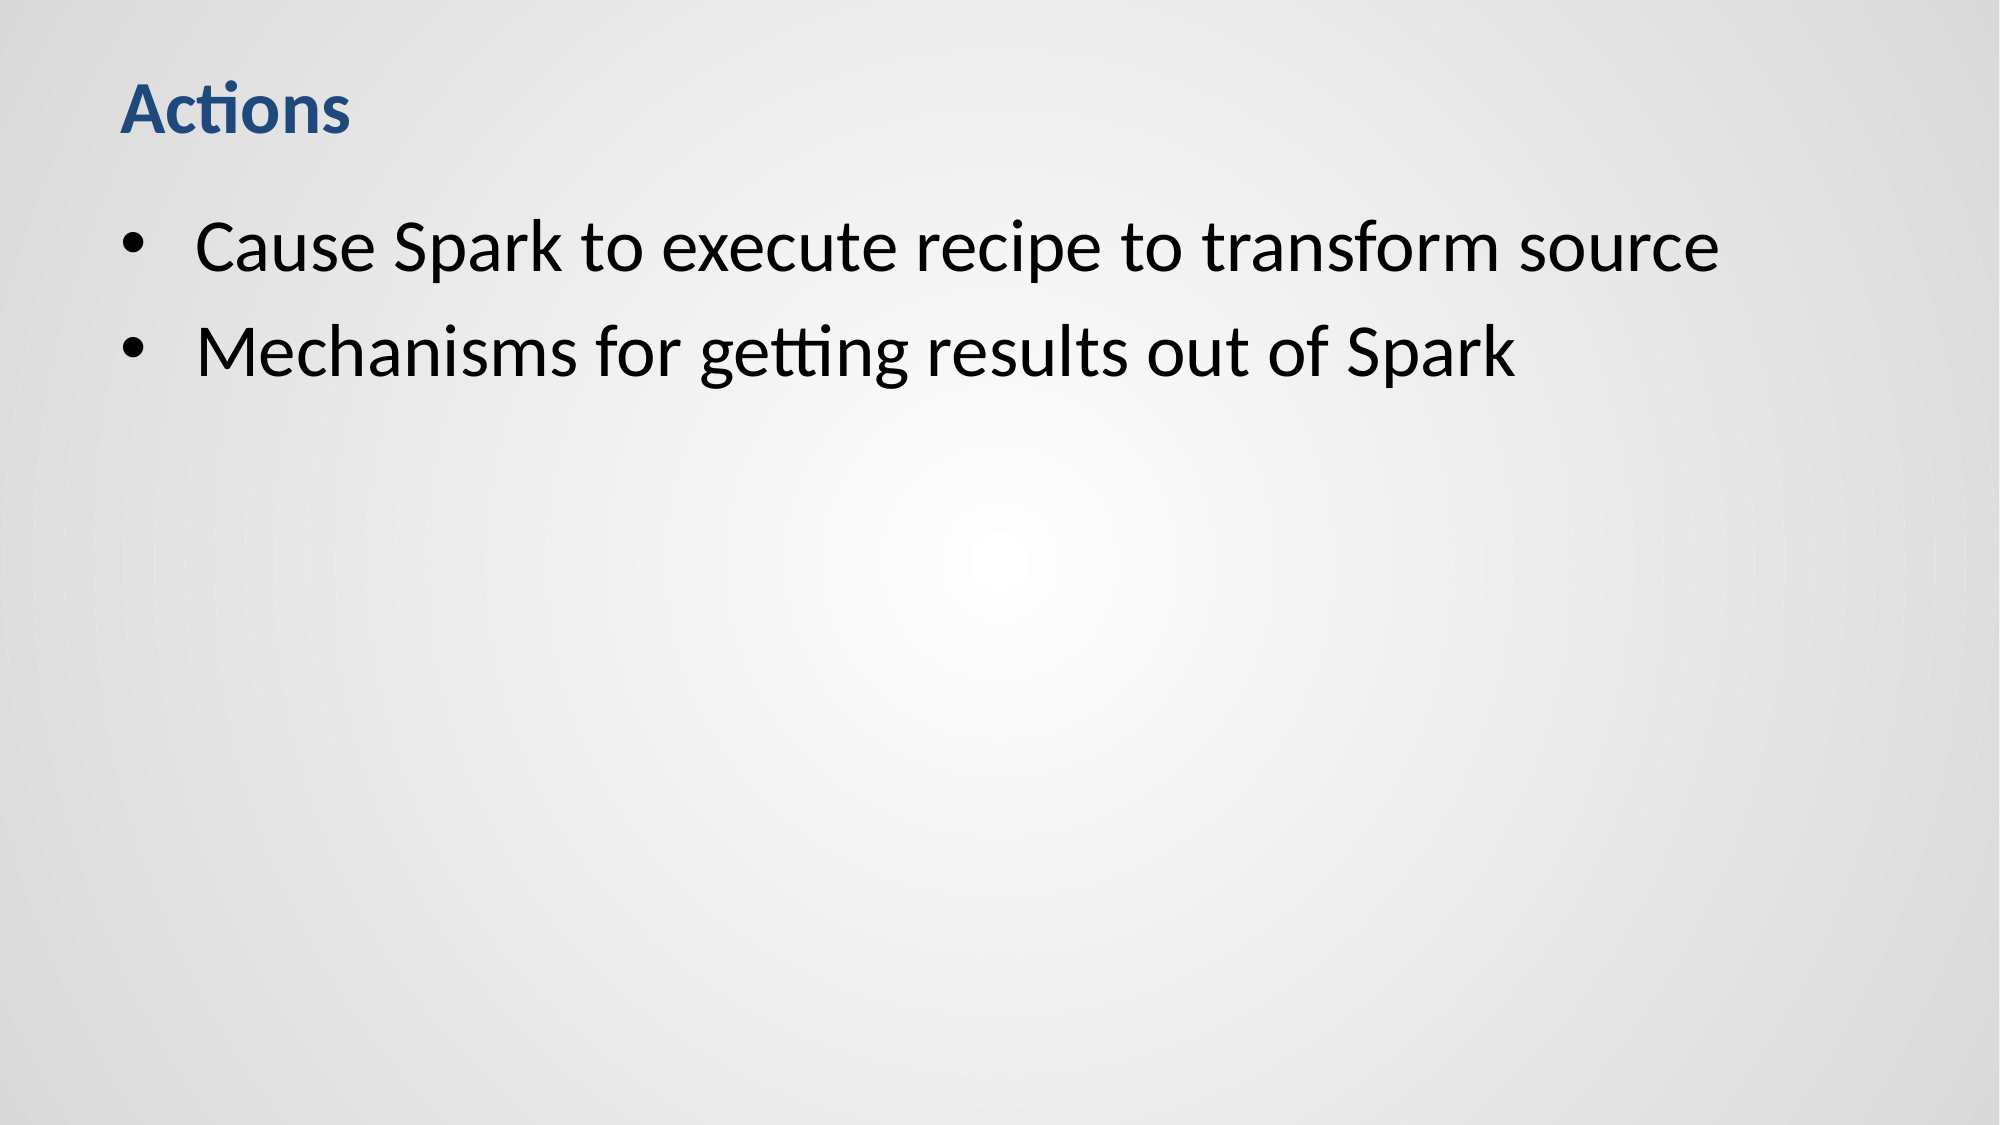

# Actions
Cause Spark to execute recipe to transform source
Mechanisms for getting results out of Spark